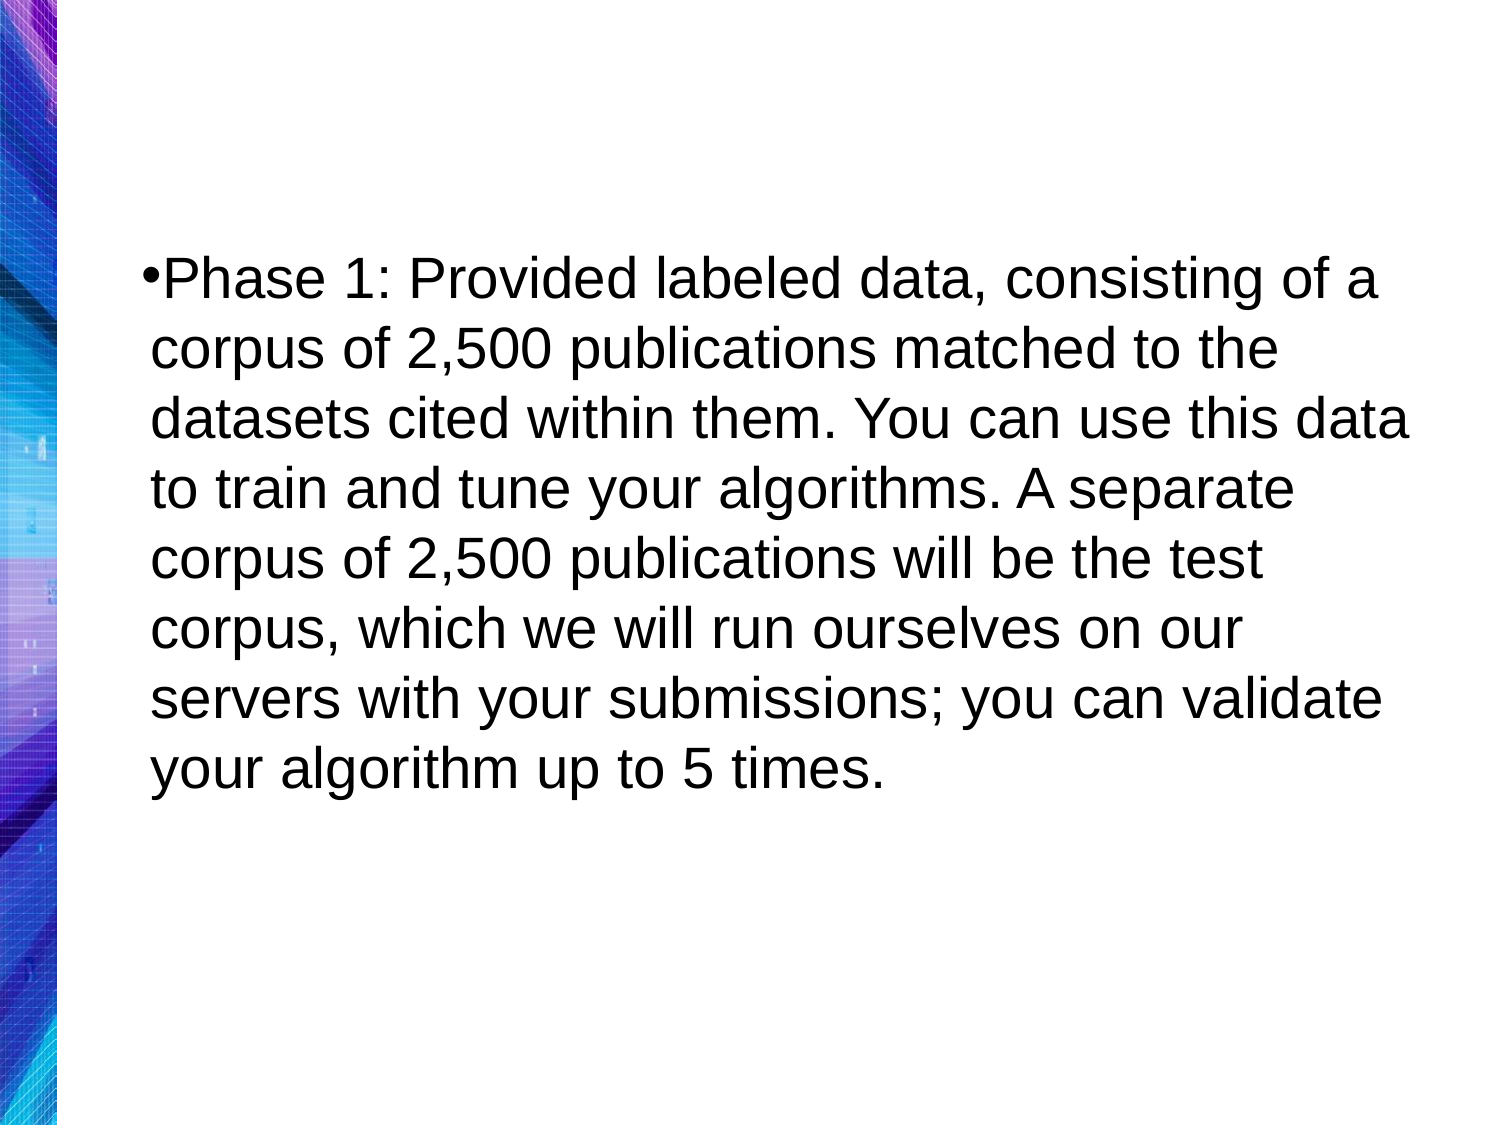

Phase 1: Provided labeled data, consisting of a corpus of 2,500 publications matched to the datasets cited within them. You can use this data to train and tune your algorithms. A separate corpus of 2,500 publications will be the test corpus, which we will run ourselves on our servers with your submissions; you can validate your algorithm up to 5 times.